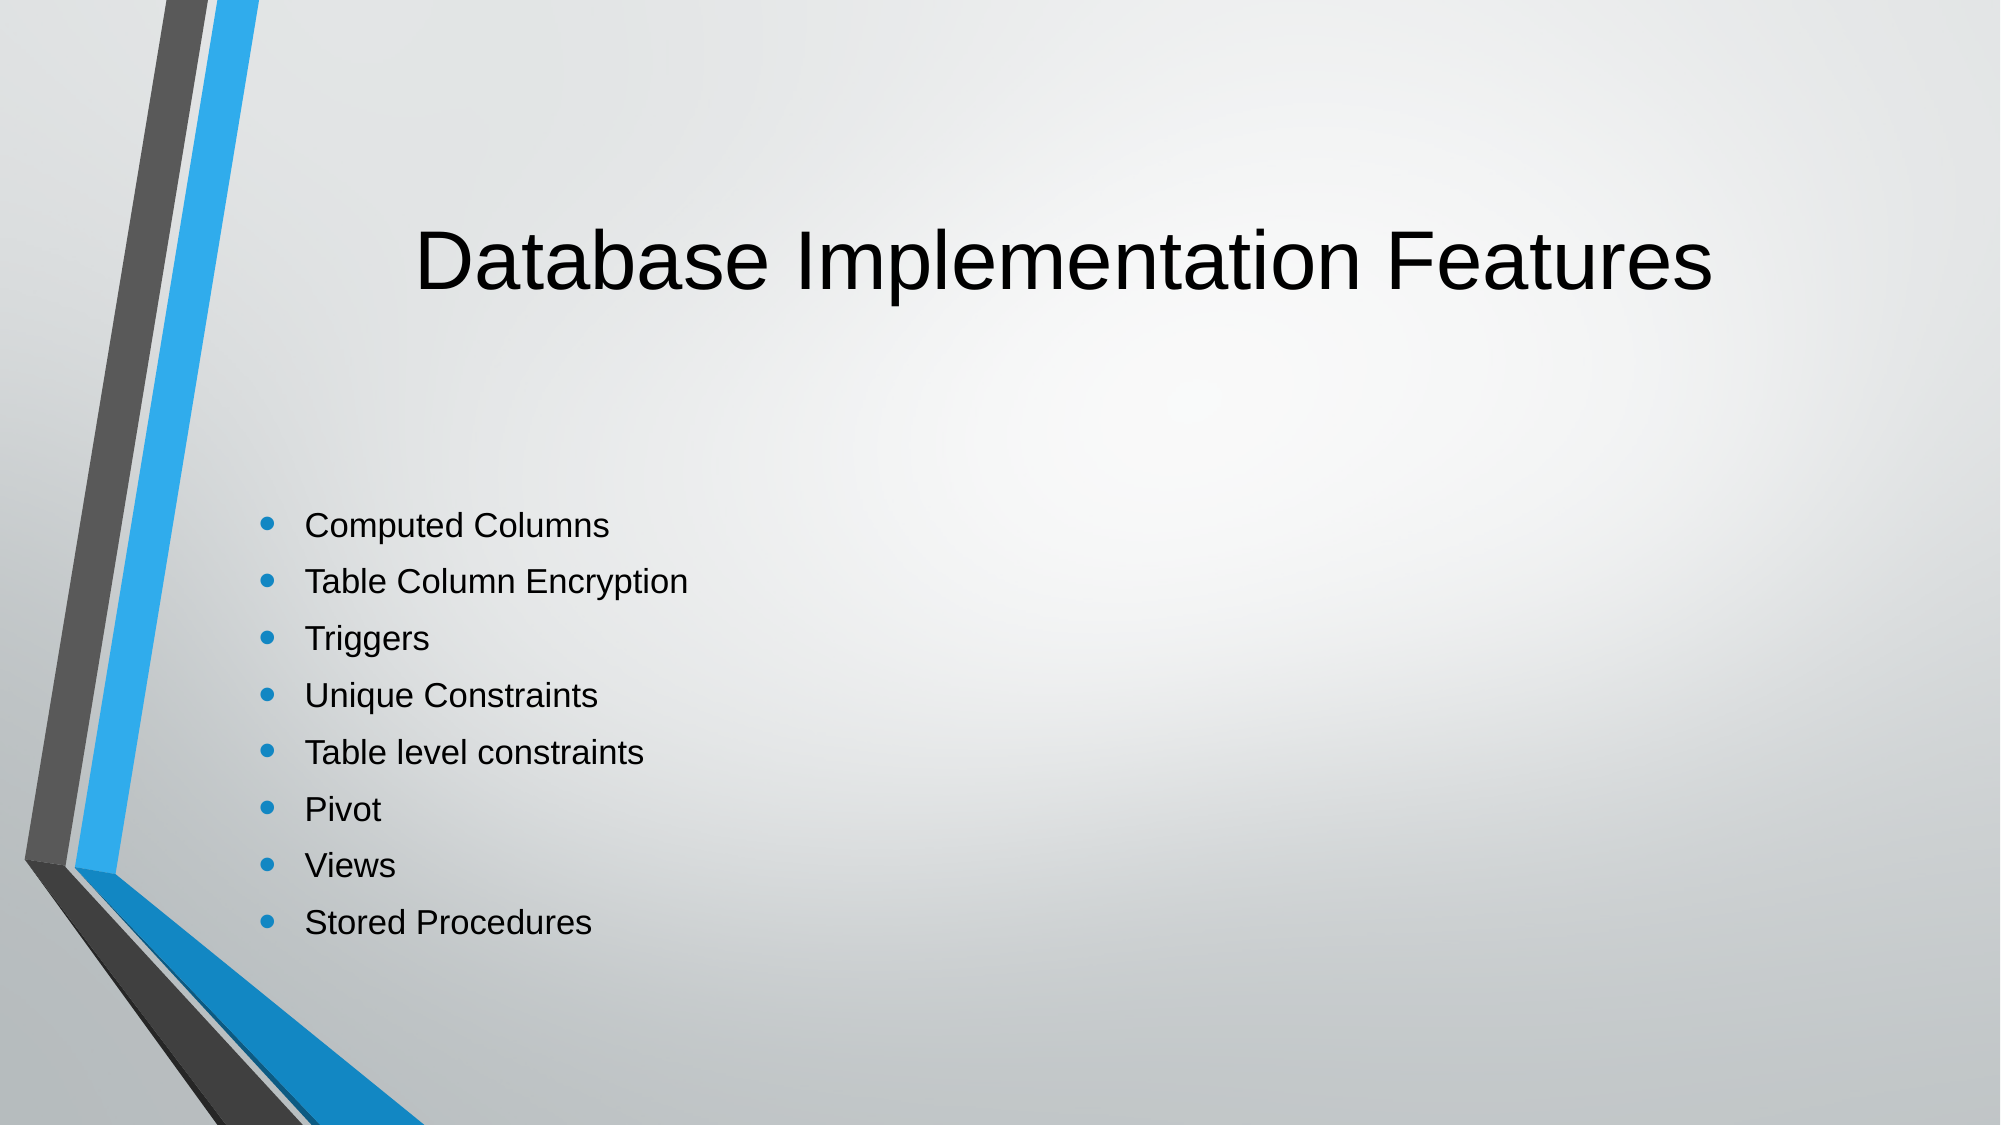

# Database Implementation Features

Computed Columns
Table Column Encryption
Triggers
Unique Constraints
Table level constraints
Pivot
Views
Stored Procedures